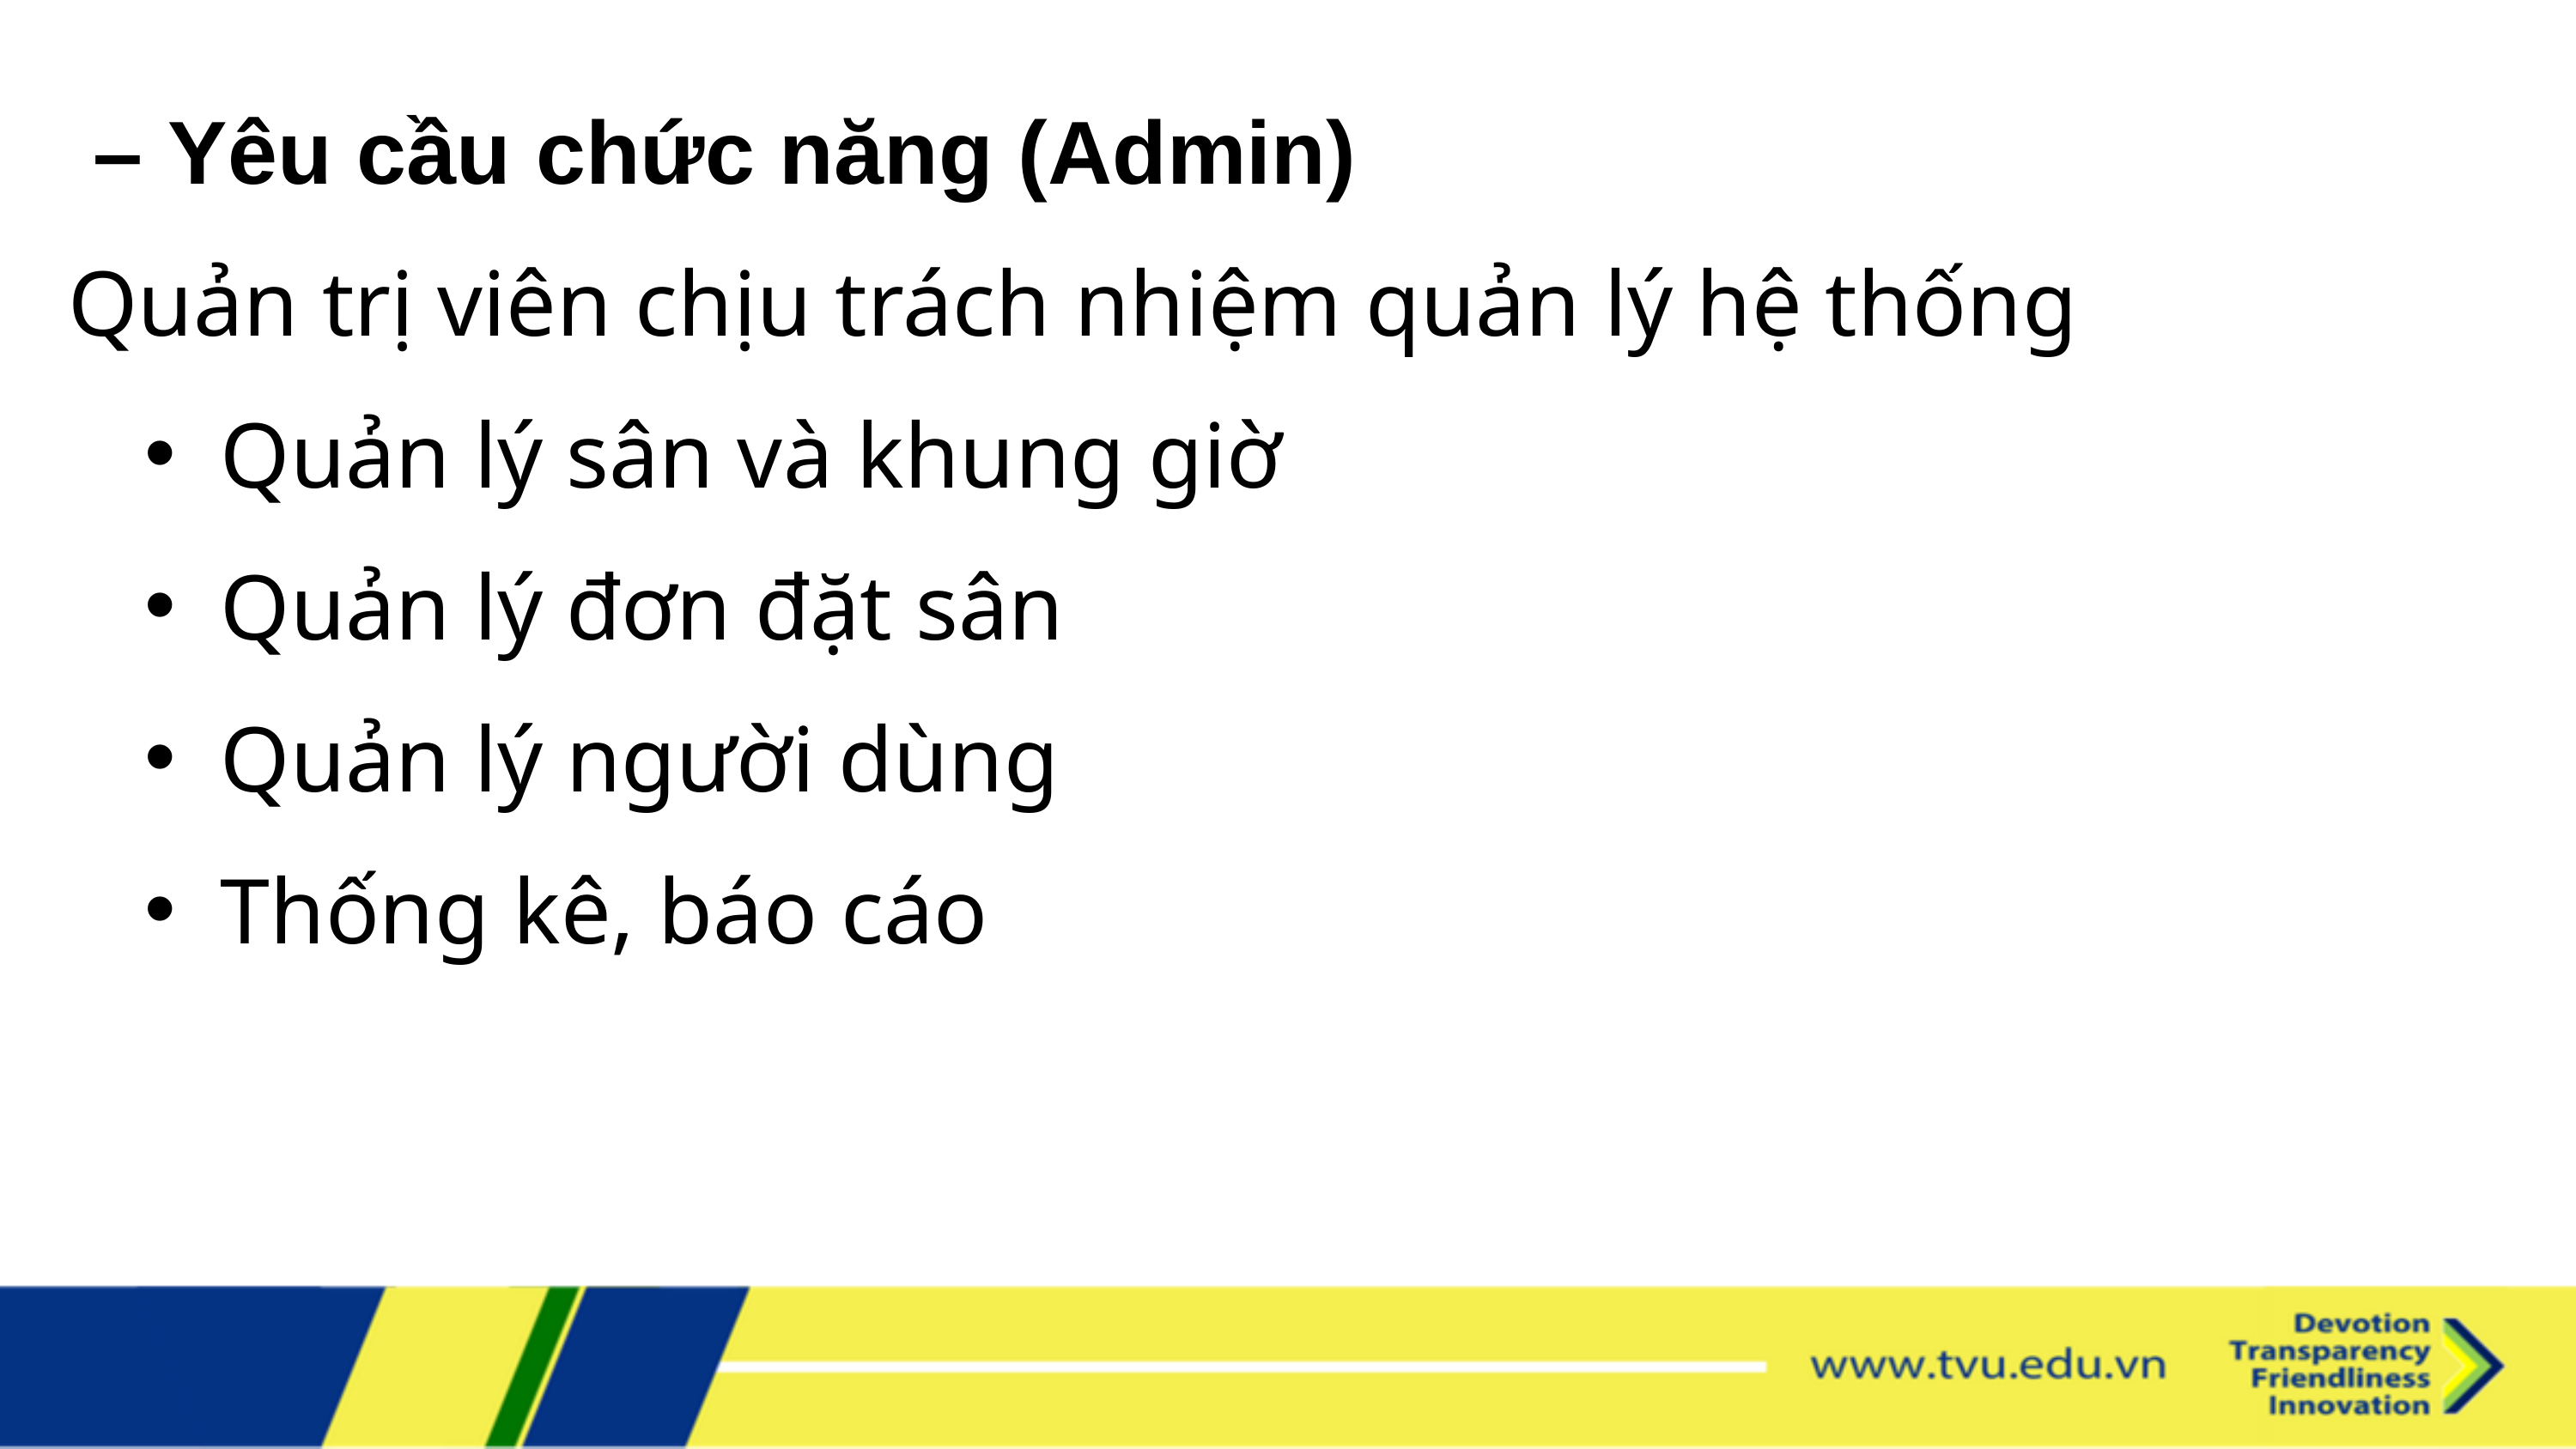

– Yêu cầu chức năng (Admin)
Quản trị viên chịu trách nhiệm quản lý hệ thống
Quản lý sân và khung giờ
Quản lý đơn đặt sân
Quản lý người dùng
Thống kê, báo cáo